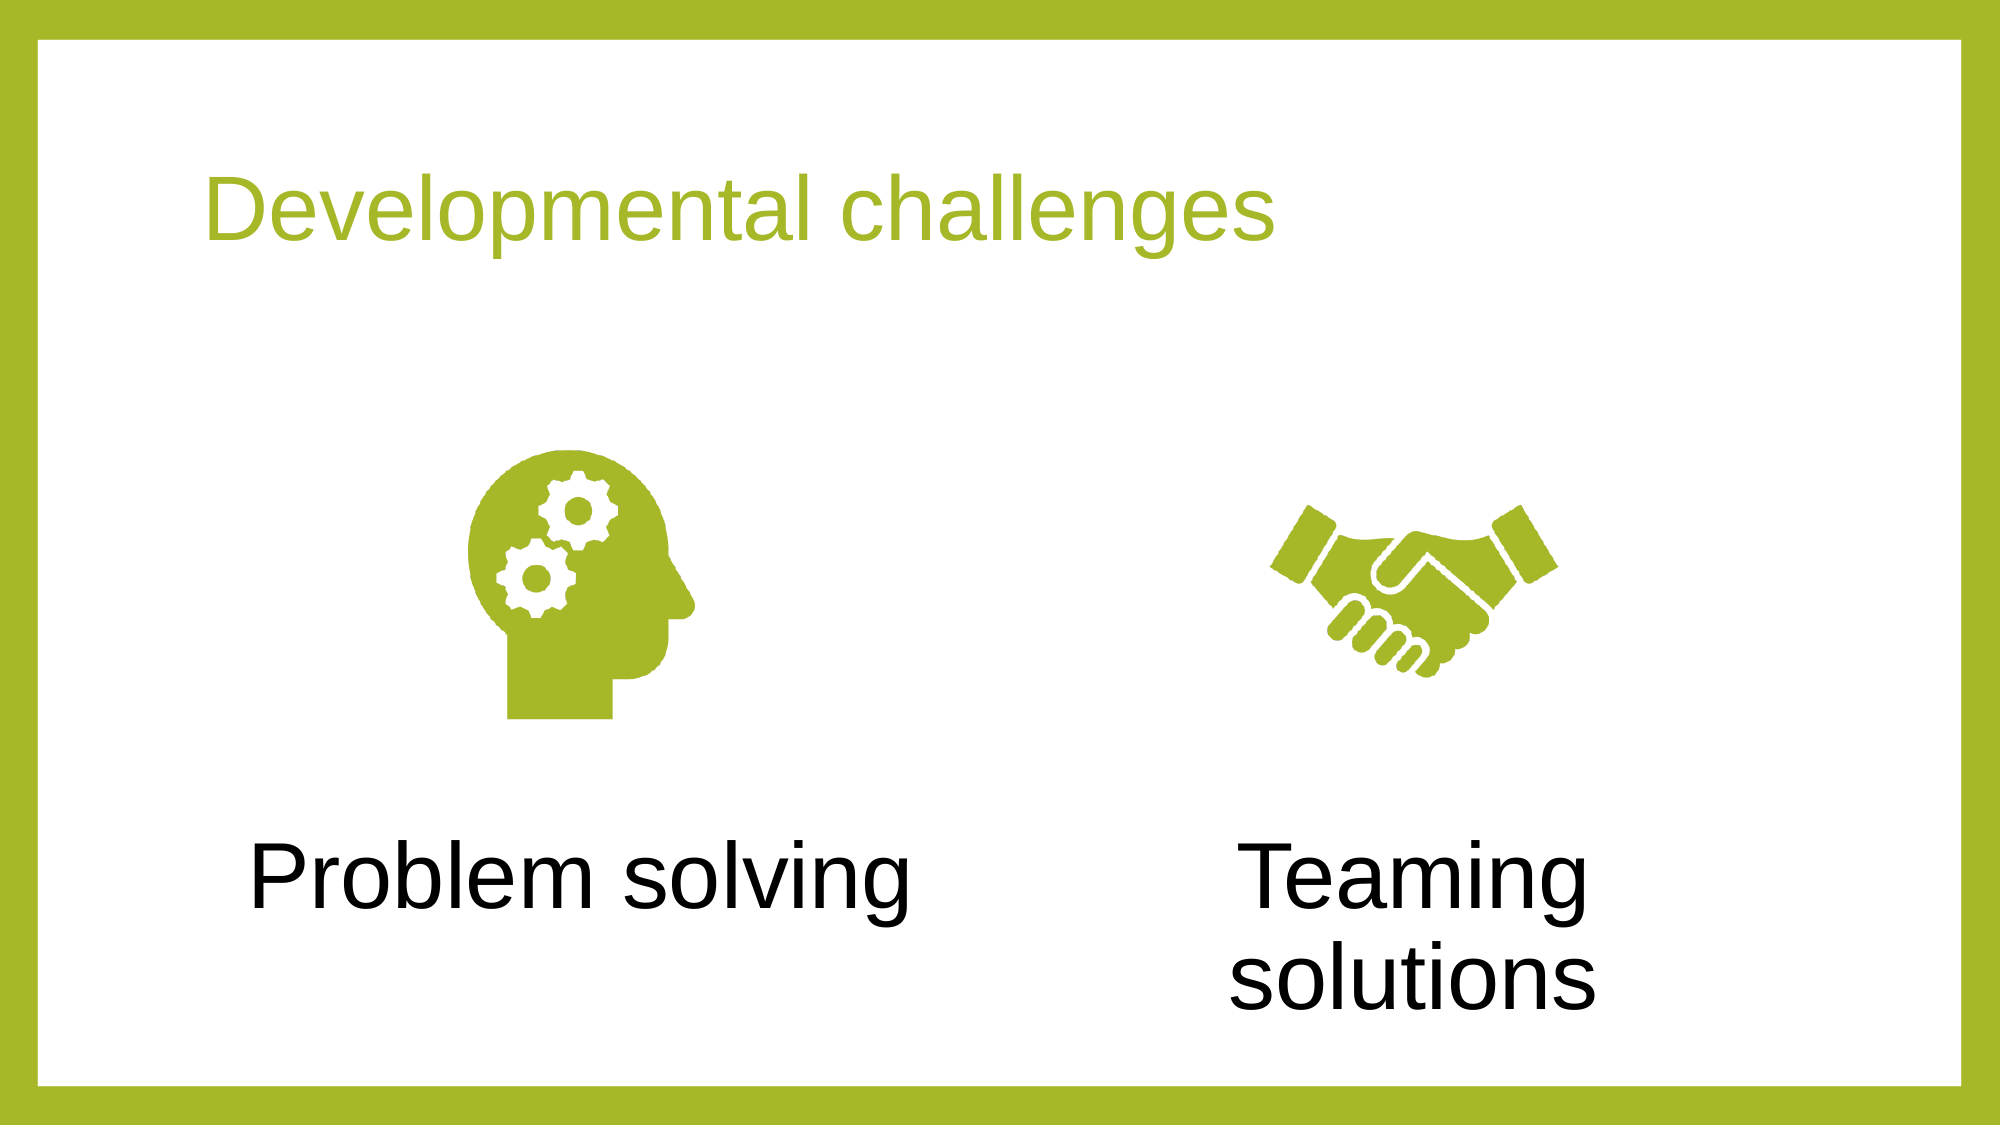

# Developmental challenges
Problem solving
Teaming solutions